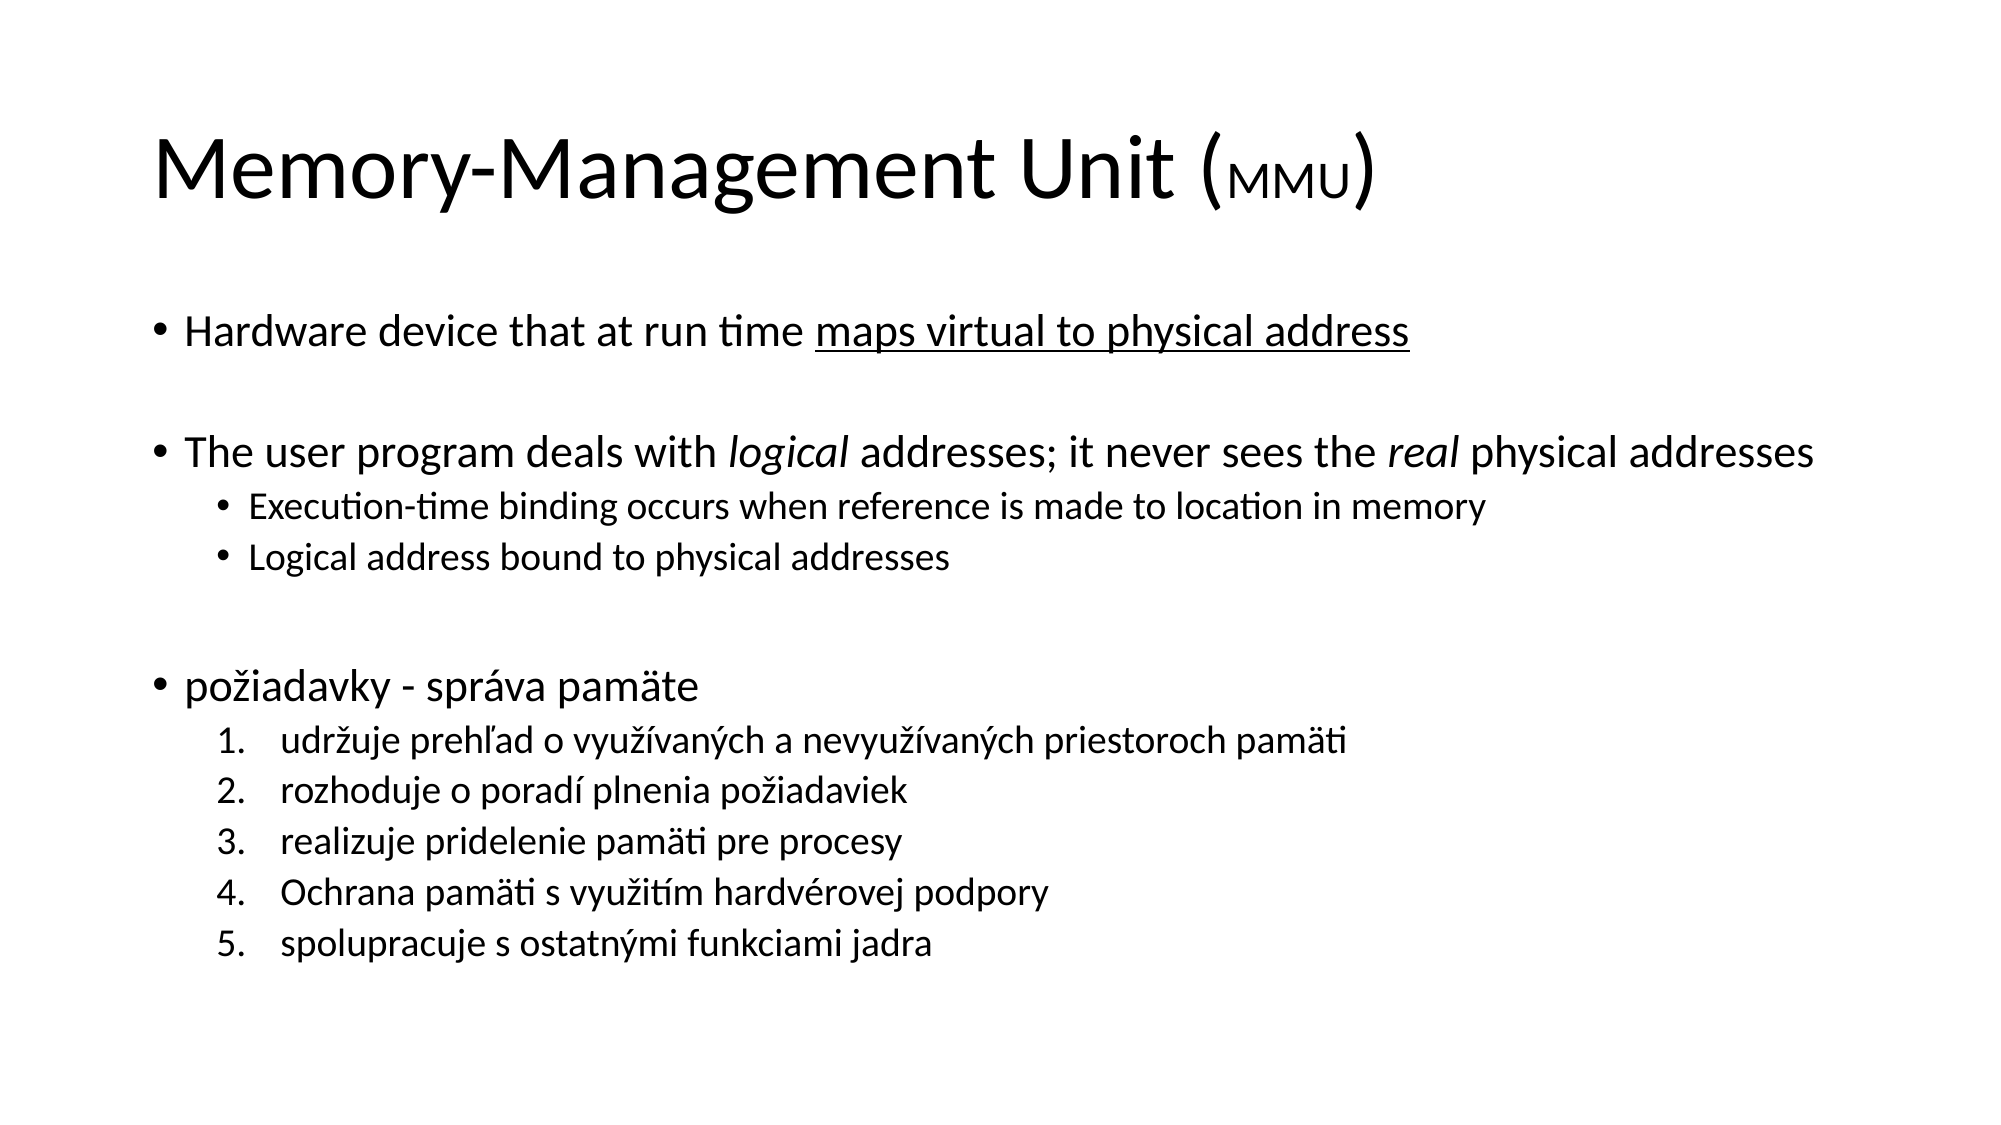

# Memory-Management Unit (MMU)
Hardware device that at run time maps virtual to physical address
The user program deals with logical addresses; it never sees the real physical addresses
Execution-time binding occurs when reference is made to location in memory
Logical address bound to physical addresses

požiadavky - správa pamäte
udržuje prehľad o využívaných a nevyužívaných priestoroch pamäti
rozhoduje o poradí plnenia požiadaviek
realizuje pridelenie pamäti pre procesy
Ochrana pamäti s využitím hardvérovej podpory
spolupracuje s ostatnými funkciami jadra